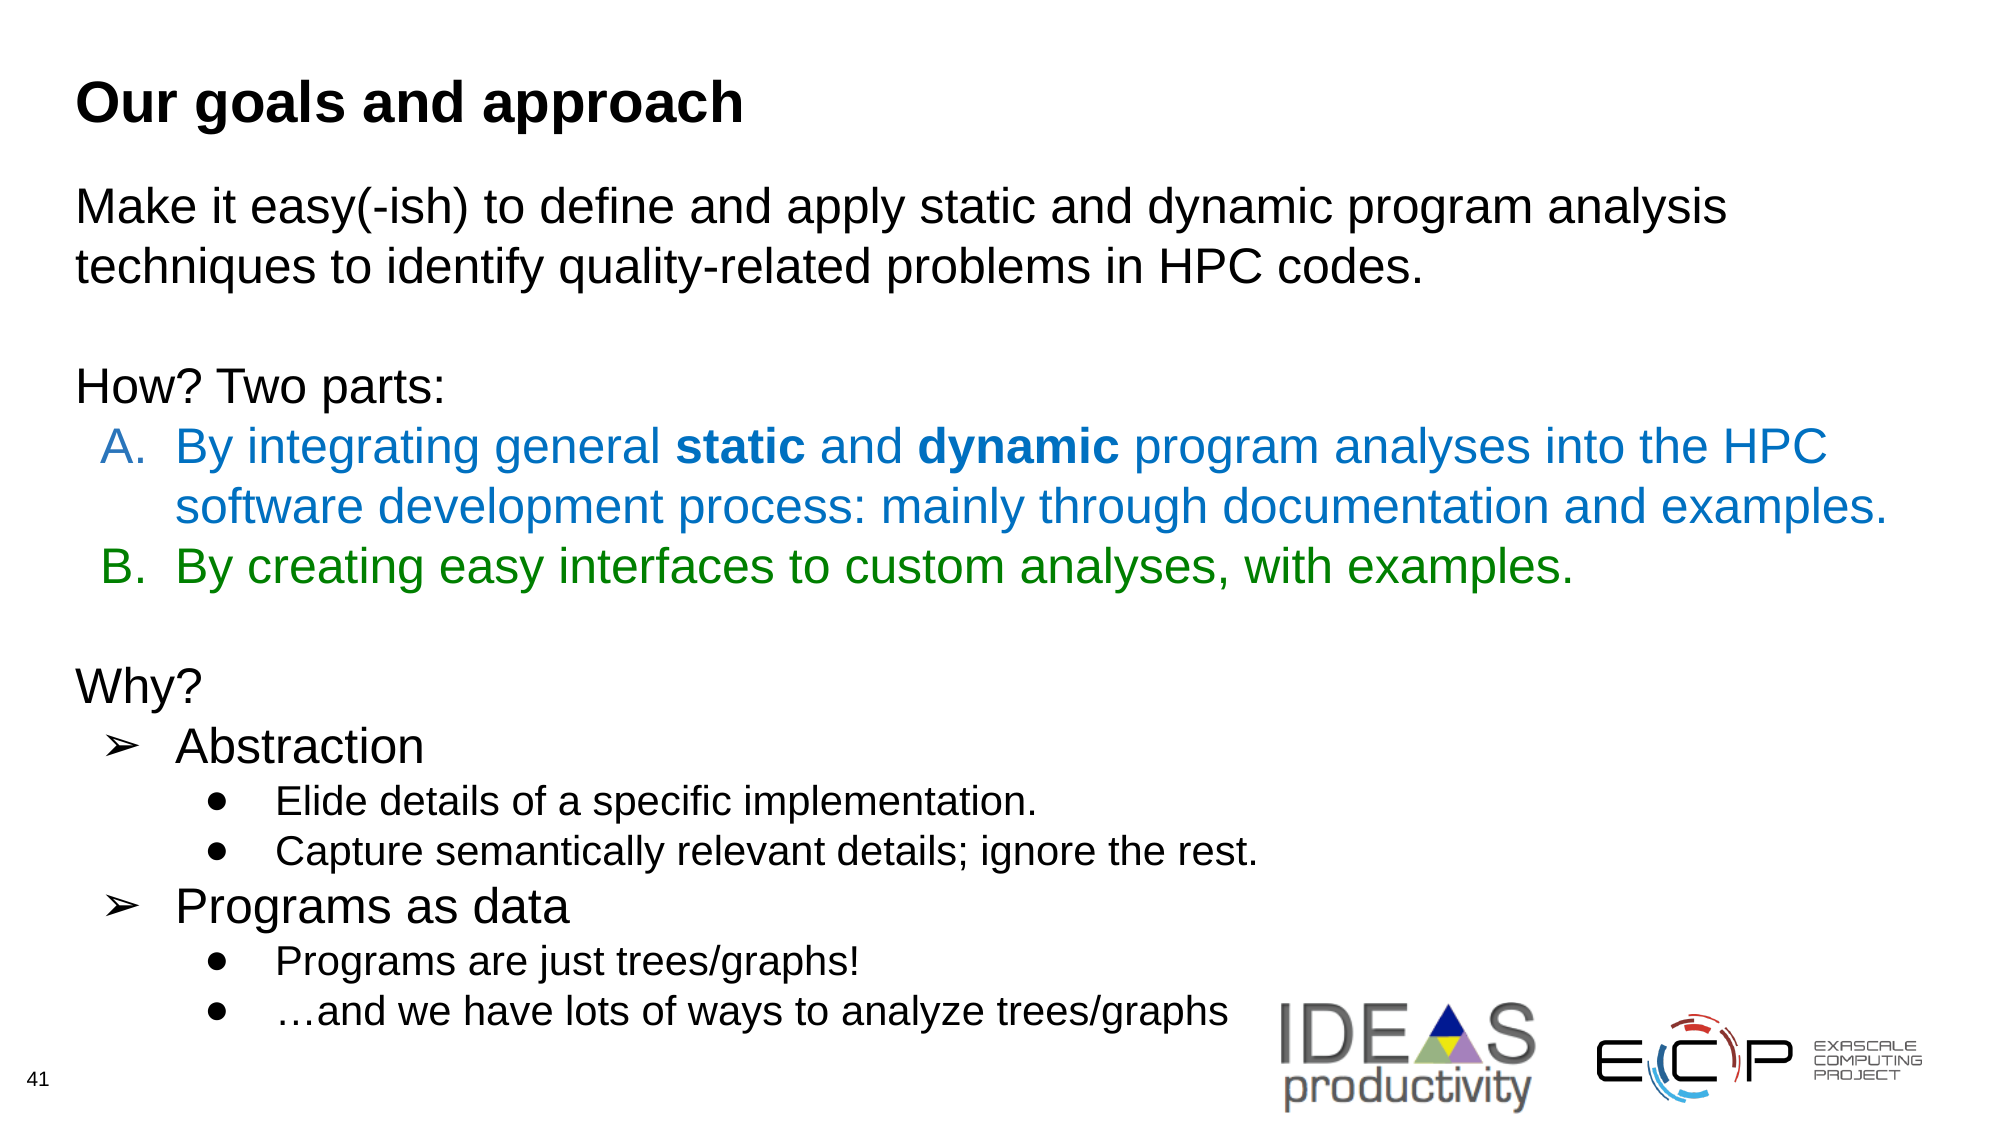

# Our goals and approach
Make it easy(-ish) to define and apply static and dynamic program analysis techniques to identify quality-related problems in HPC codes.

How? Two parts:
By integrating general static and dynamic program analyses into the HPC software development process: mainly through documentation and examples.
By creating easy interfaces to custom analyses, with examples.

Why?
Abstraction
Elide details of a specific implementation.
Capture semantically relevant details; ignore the rest.
Programs as data
Programs are just trees/graphs!
…and we have lots of ways to analyze trees/graphs